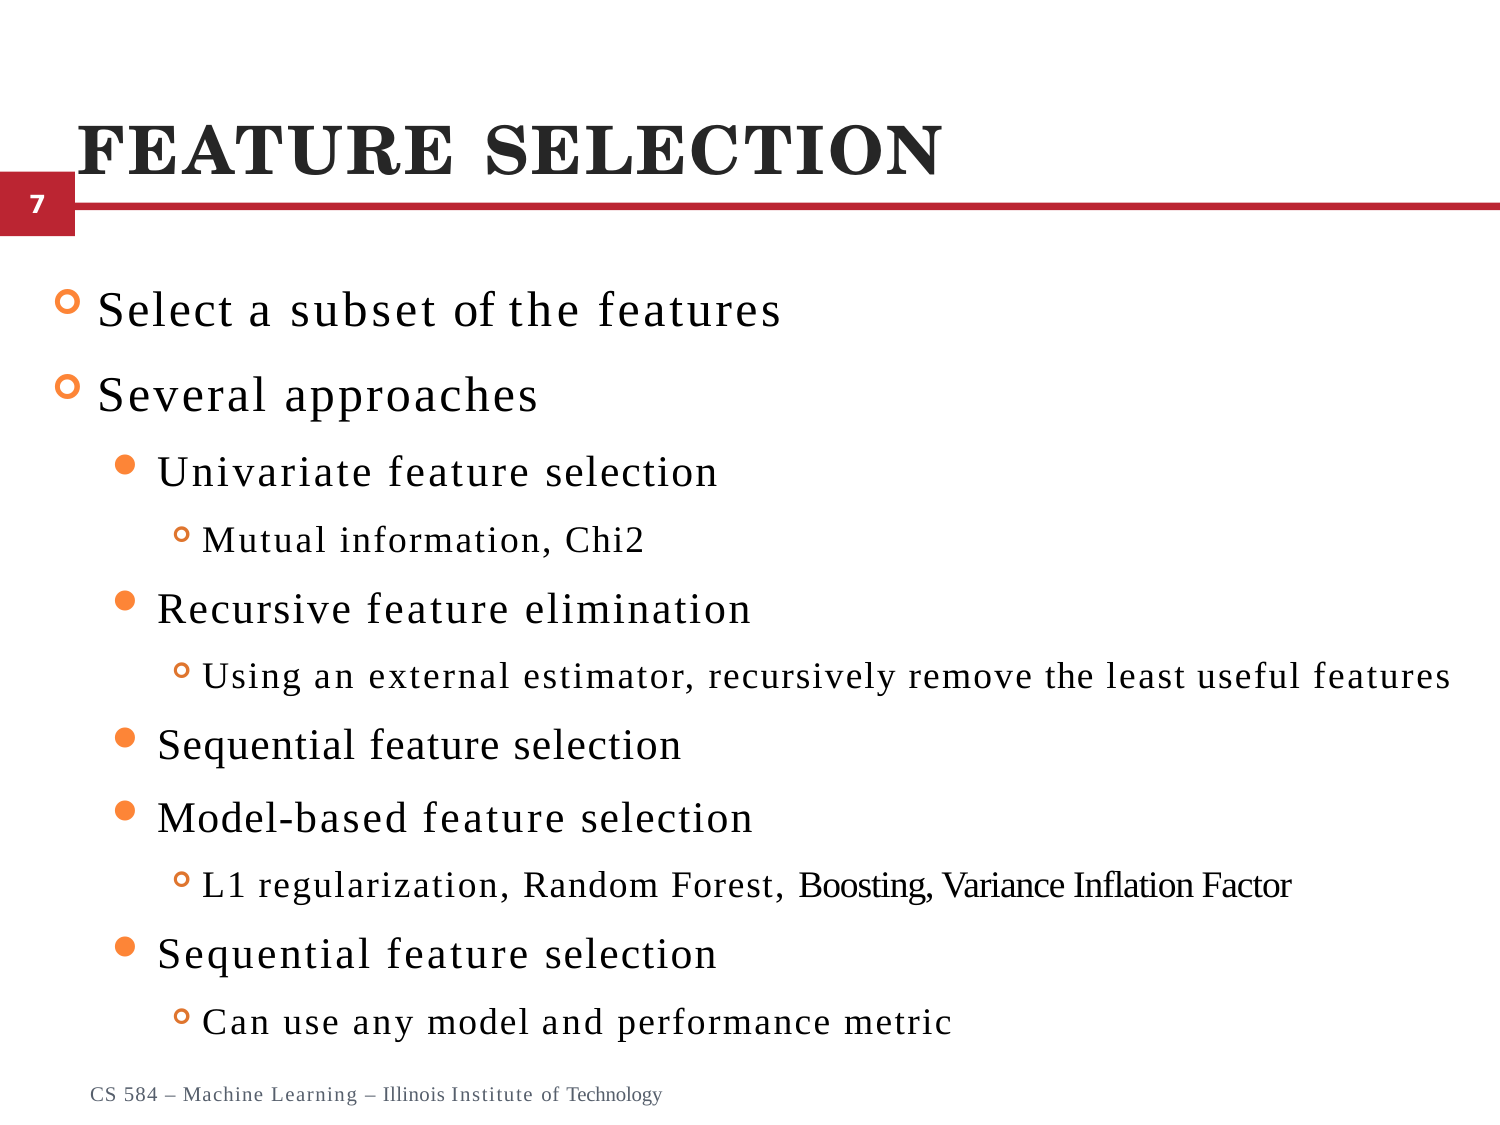

# Feature Selection
Select a subset of the features
Several approaches
Univariate feature selection
Mutual information, Chi2
Recursive feature elimination
Using an external estimator, recursively remove the least useful features
Sequential feature selection
Model-based feature selection
L1 regularization, Random Forest, Boosting, Variance Inflation Factor
Sequential feature selection
Can use any model and performance metric
4
CS 584 – Machine Learning – Illinois Institute of Technology